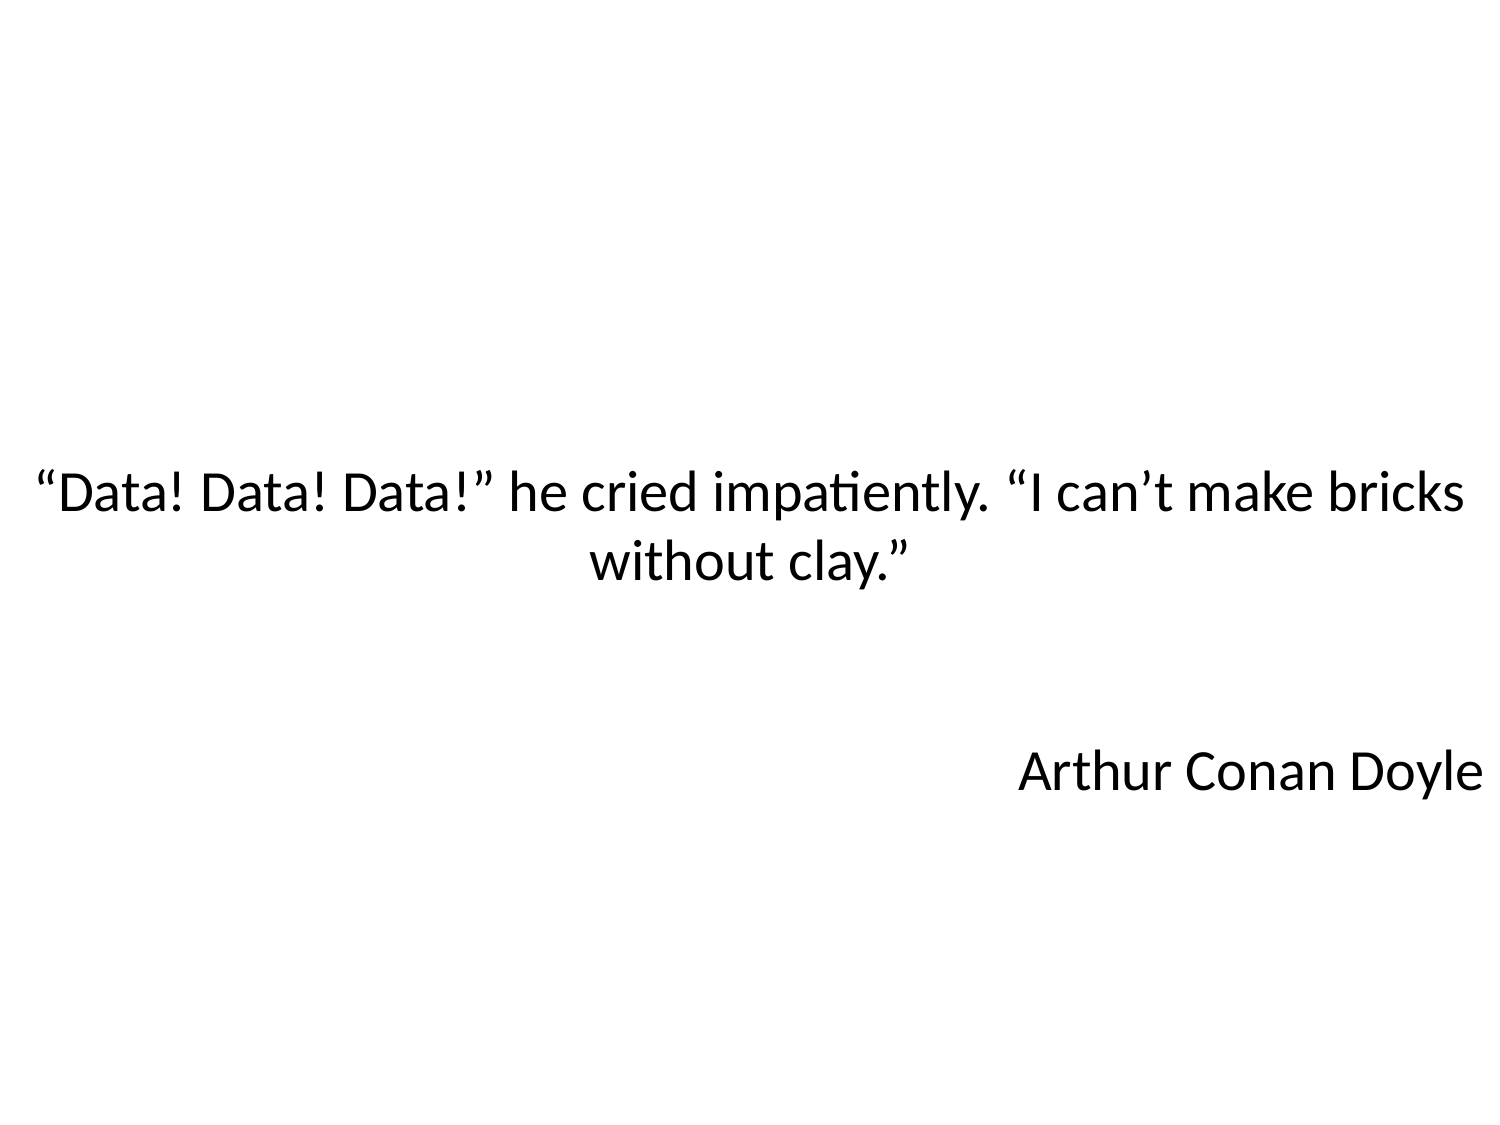

“Data! Data! Data!” he cried impatiently. “I can’t make bricks without clay.”

Arthur Conan Doyle